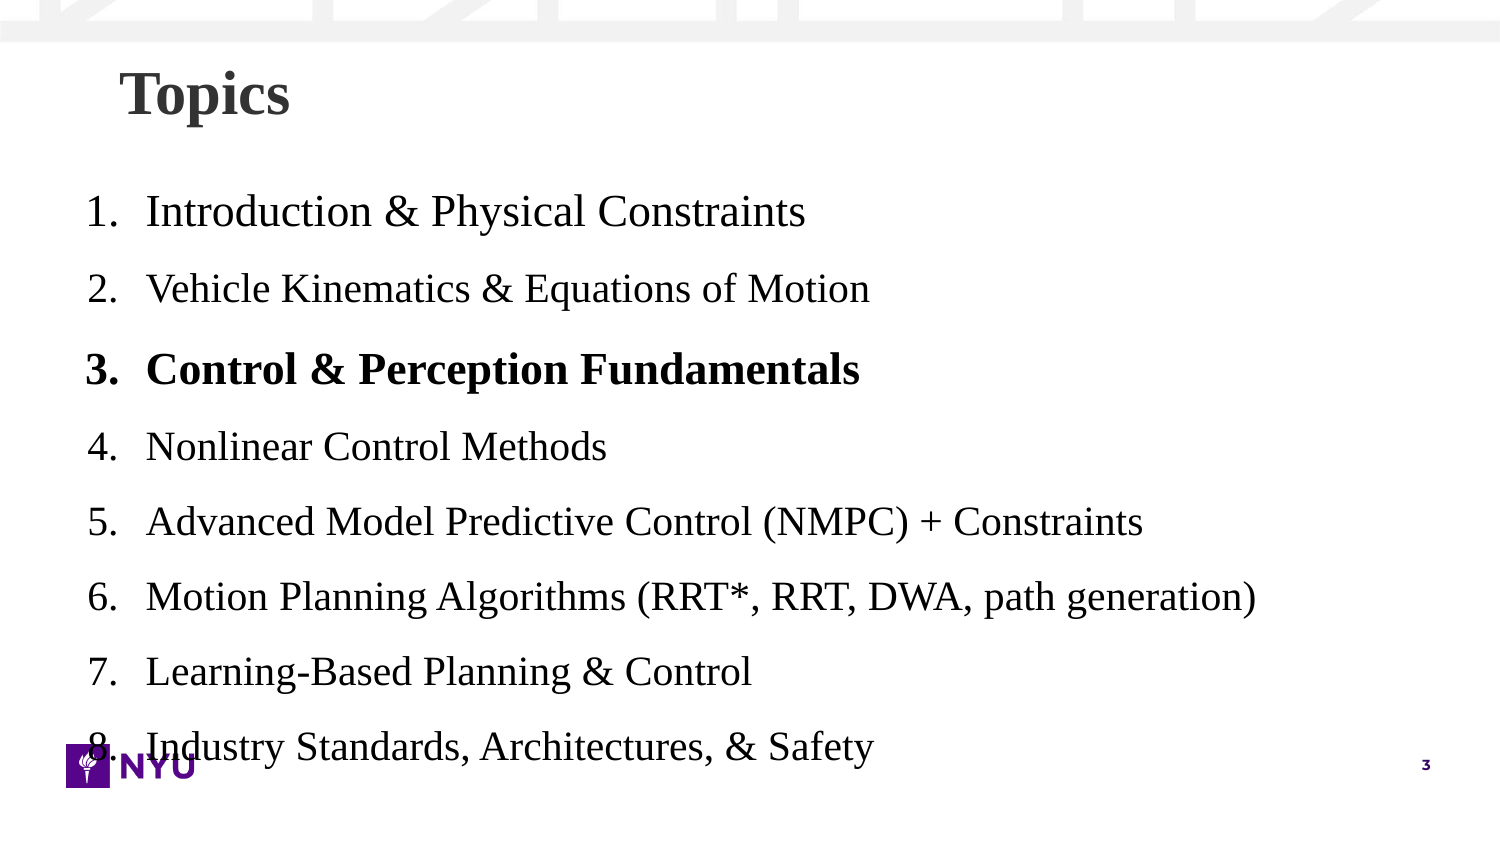

# Topics

Introduction & Physical Constraints
Vehicle Kinematics & Equations of Motion
Control & Perception Fundamentals
Nonlinear Control Methods
Advanced Model Predictive Control (NMPC) + Constraints
Motion Planning Algorithms (RRT*, RRT, DWA, path generation)
Learning-Based Planning & Control
Industry Standards, Architectures, & Safety